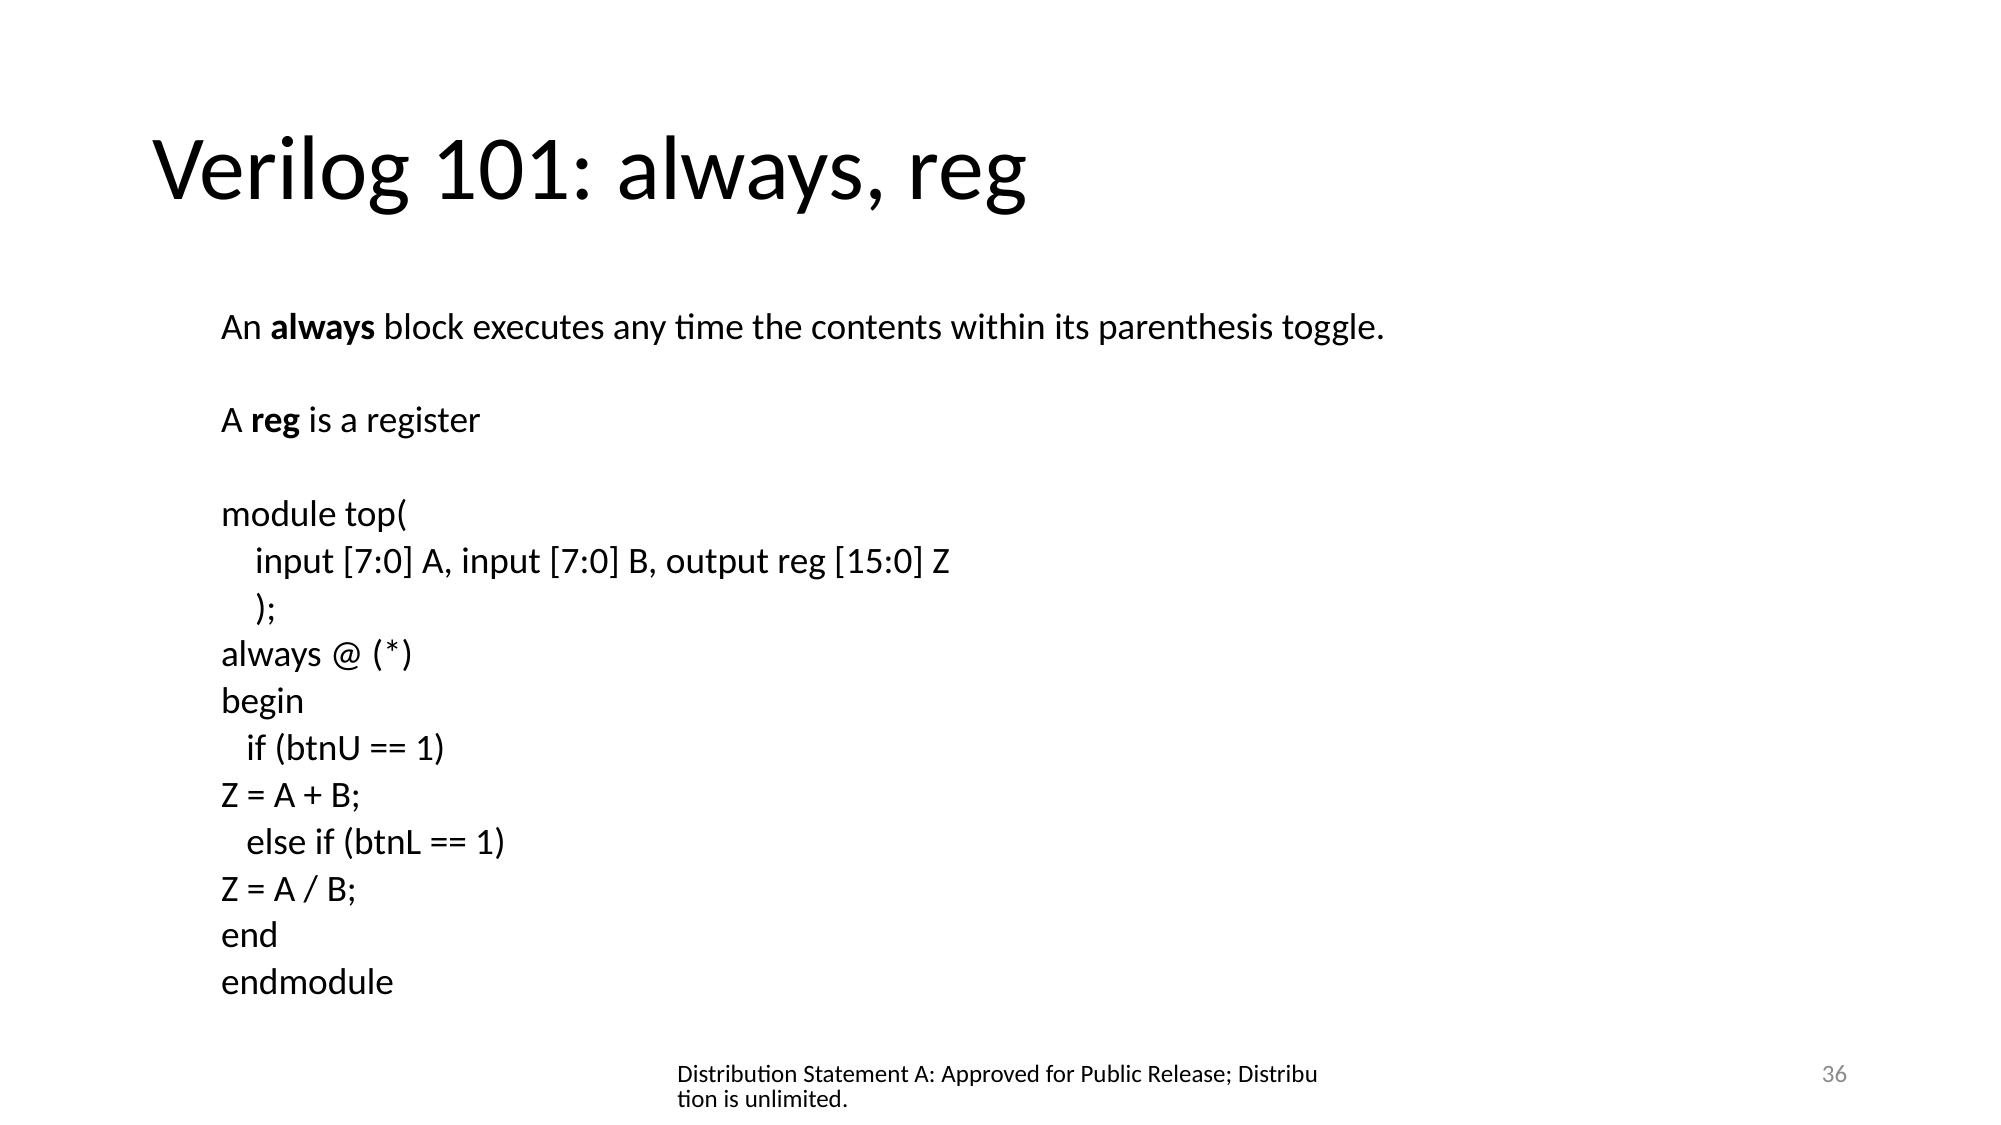

# Verilog 101: always, reg
An always block executes any time the contents within its parenthesis toggle.

A reg is a register

module top(
    input [7:0] A, input [7:0] B, output reg [15:0] Z
    );
always @ (*)
	begin
	   if (btnU == 1)
		Z = A + B;
	   else if (btnL == 1)
		Z = A / B;
	end
endmodule

Distribution Statement A: Approved for Public Release; Distribution is unlimited.
36